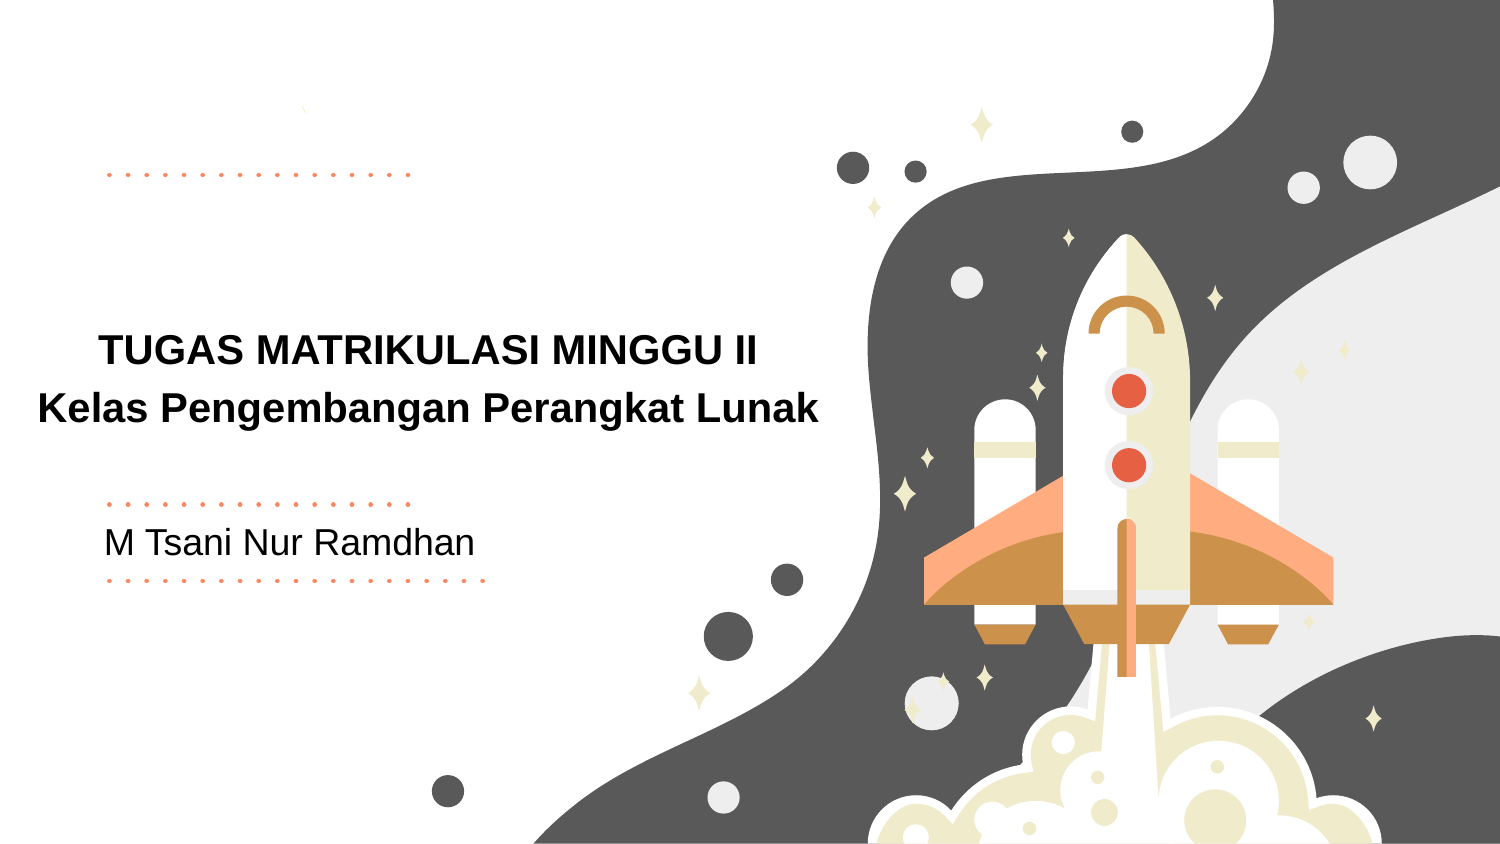

# TUGAS MATRIKULASI MINGGU II Kelas Pengembangan Perangkat Lunak
M Tsani Nur Ramdhan